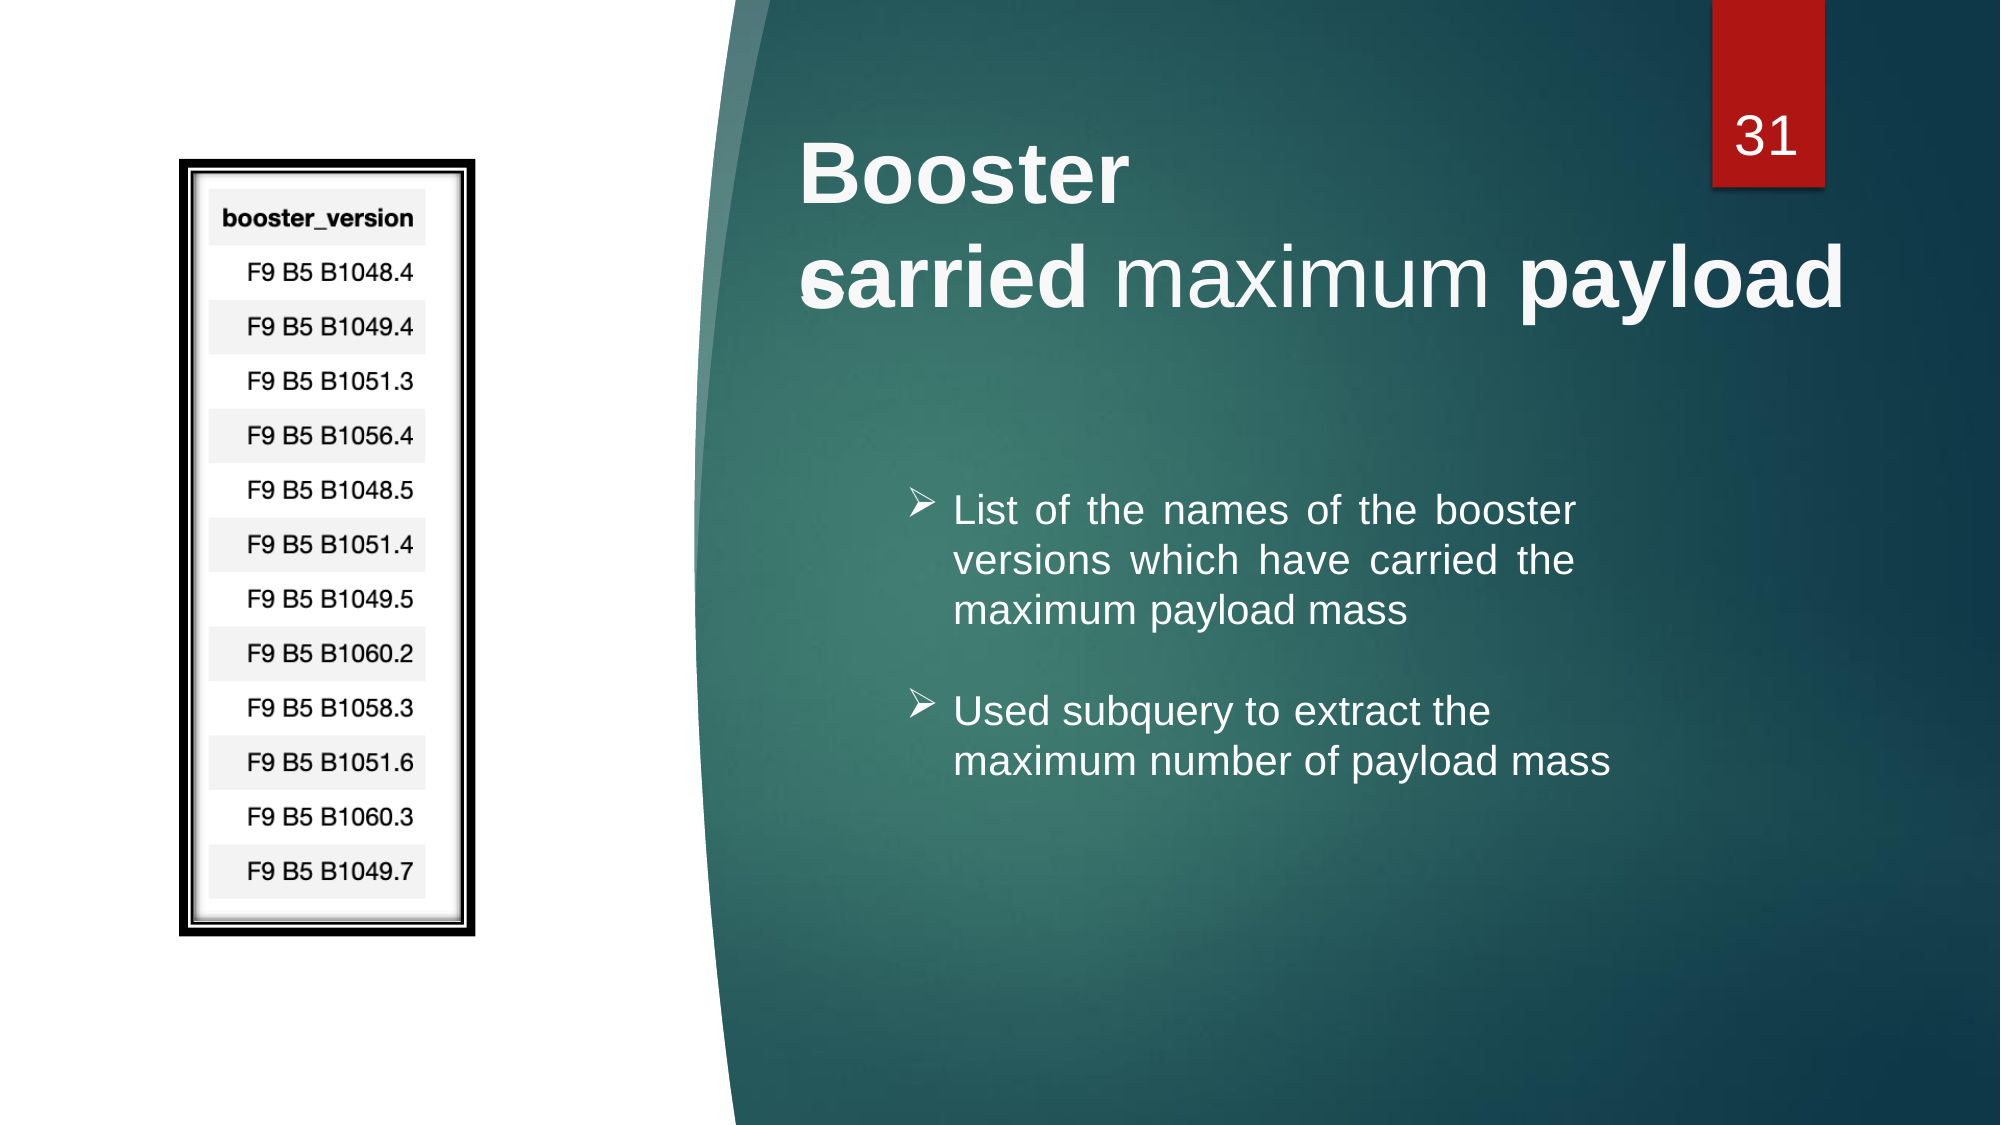

31
# Boosters
carried maximum payload
List of the names of the booster  versions which have carried the  maximum payload mass

Used subquery to extract the  maximum number of payload mass